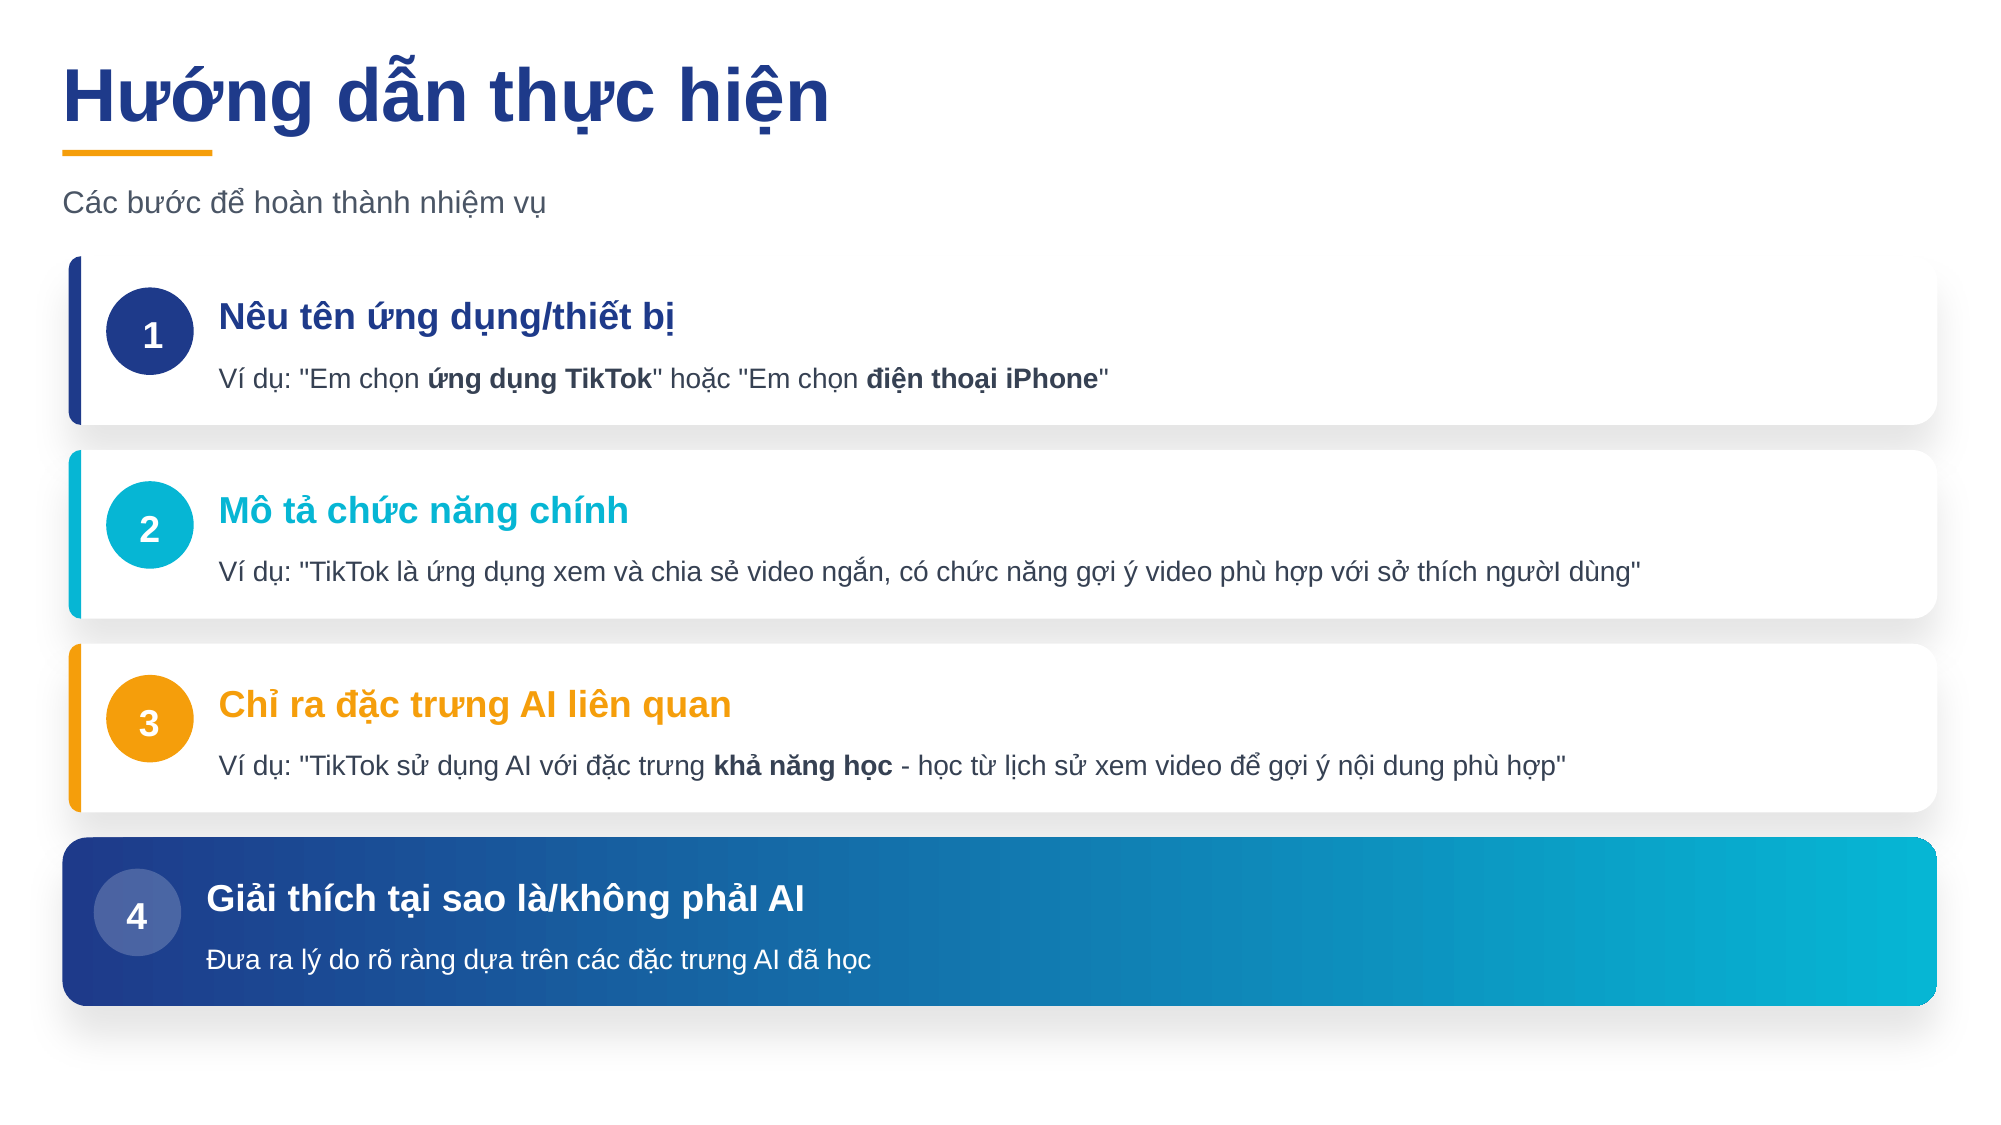

Hướng dẫn thực hiện

Các bước để hoàn thành nhiệm vụ

Nêu tên ứng dụng/thiết bị
1
Ví dụ: "Em chọn ứng dụng TikTok" hoặc "Em chọn điện thoại iPhone"

Mô tả chức năng chính
2
Ví dụ: "TikTok là ứng dụng xem và chia sẻ video ngắn, có chức năng gợi ý video phù hợp với sở thích ngườI dùng"

Chỉ ra đặc trưng AI liên quan
3
Ví dụ: "TikTok sử dụng AI với đặc trưng khả năng học - học từ lịch sử xem video để gợi ý nội dung phù hợp"

Giải thích tại sao là/không phảI AI
4
Đưa ra lý do rõ ràng dựa trên các đặc trưng AI đã học